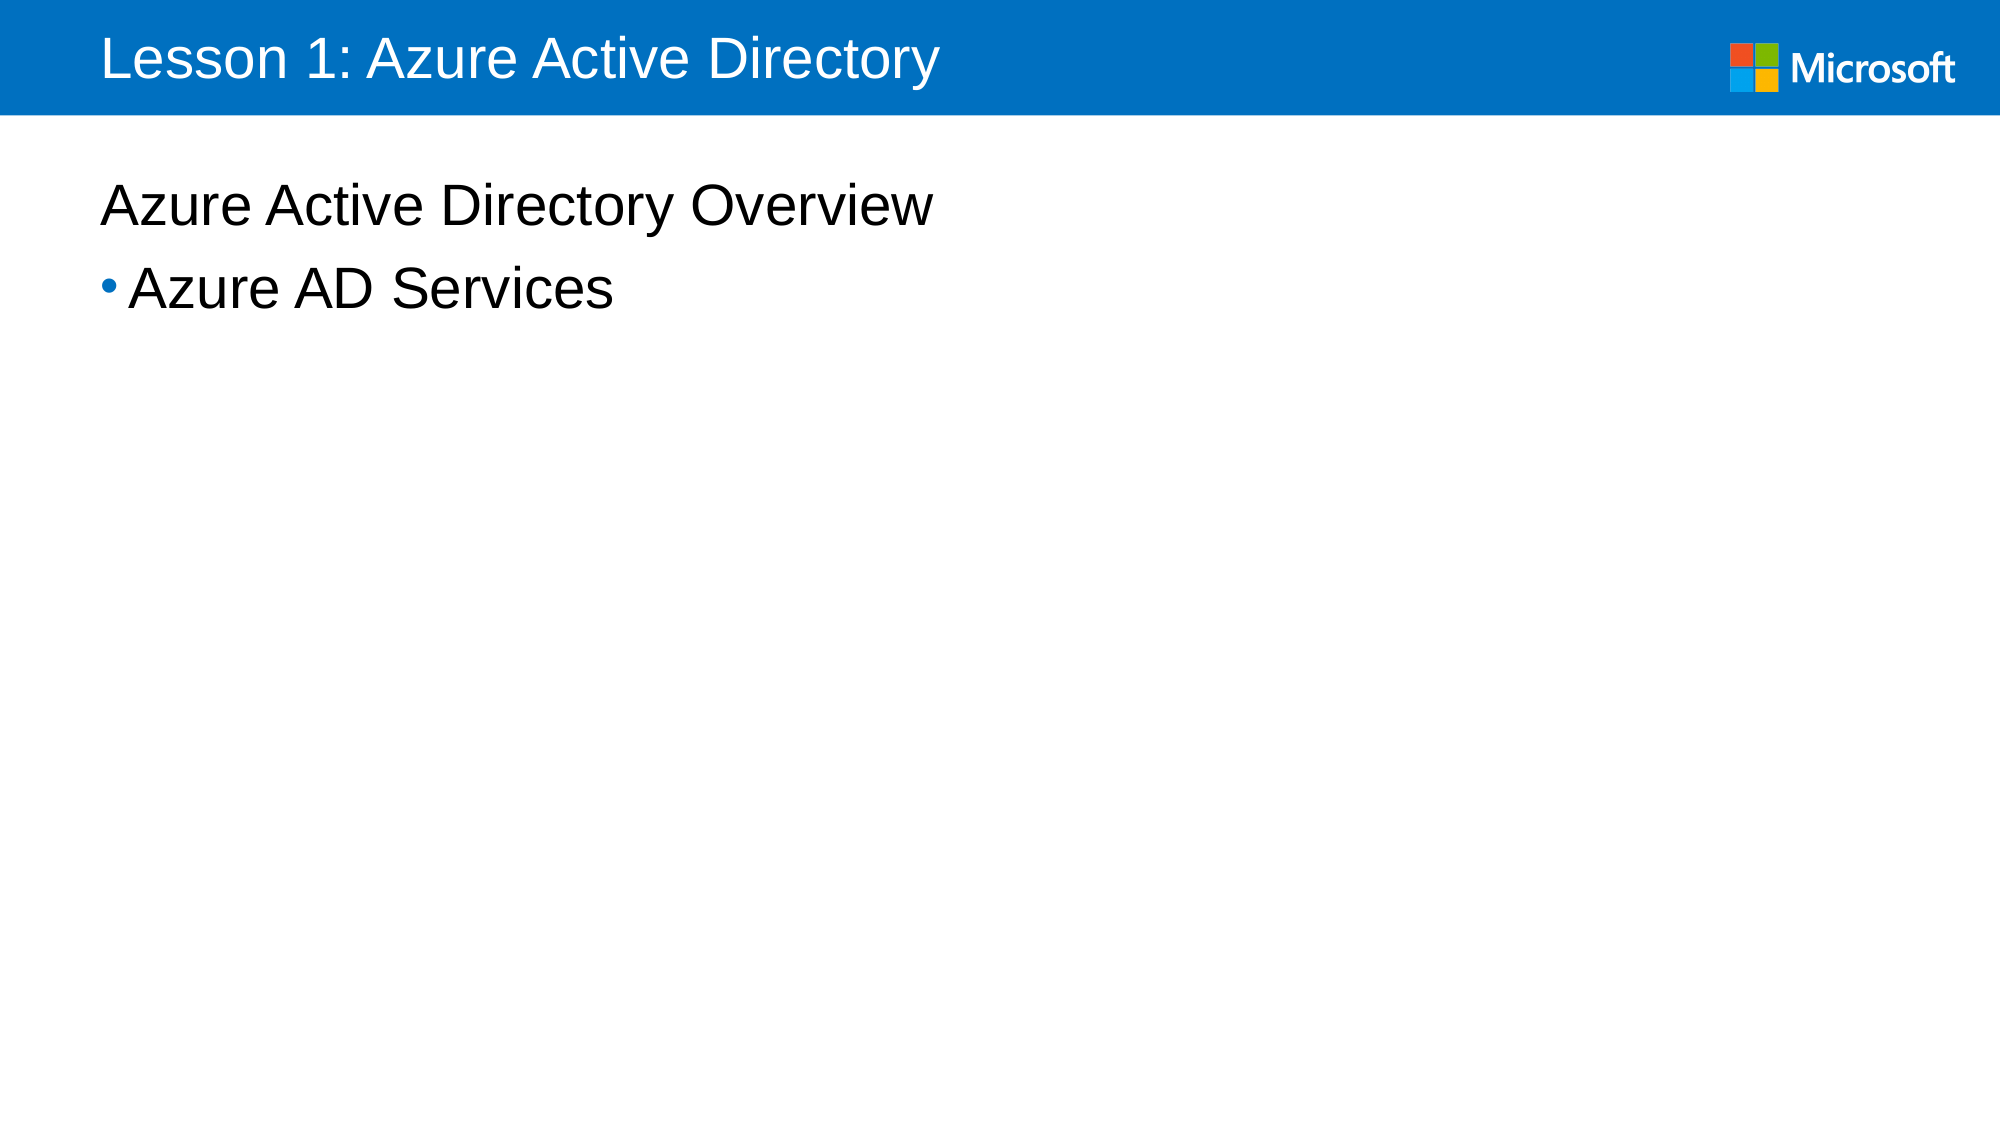

# Lesson 1: Azure Active Directory
Azure Active Directory Overview
Azure AD Services